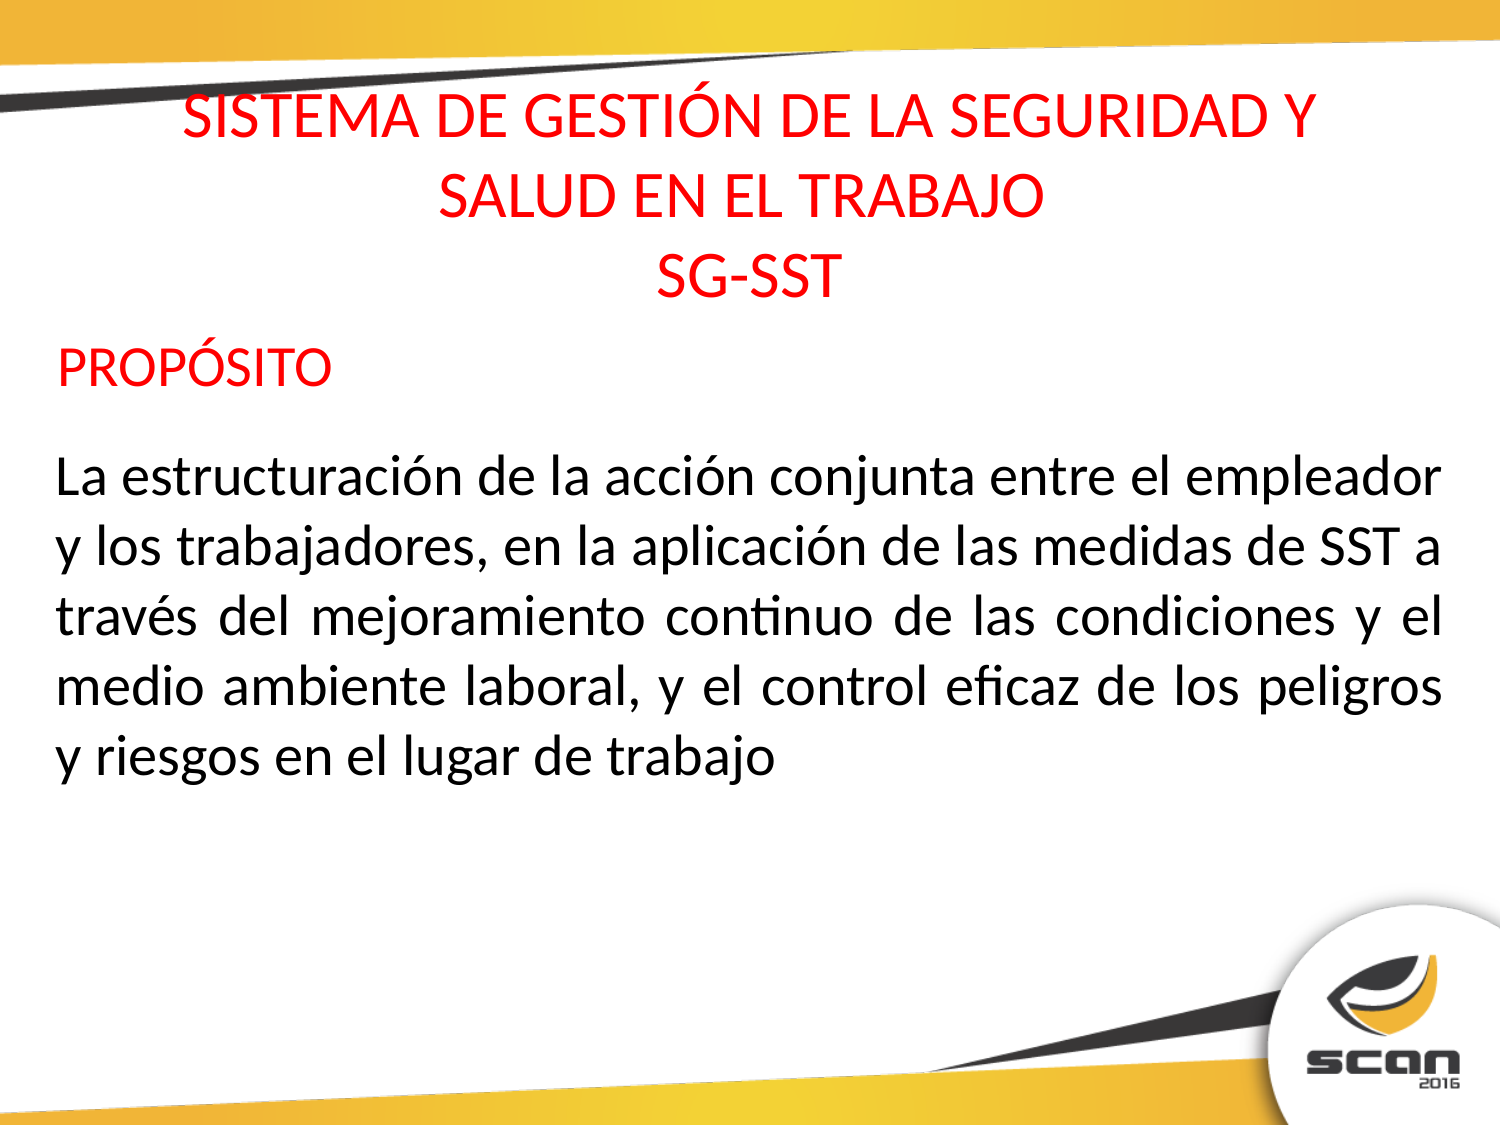

SISTEMA DE GESTIÓN DE LA SEGURIDAD Y SALUD EN EL TRABAJO
SG-SST
PROPÓSITO
La estructuración de la acción conjunta entre el empleador y los trabajadores, en la aplicación de las medidas de SST a través del mejoramiento continuo de las condiciones y el medio ambiente laboral, y el control eficaz de los peligros y riesgos en el lugar de trabajo